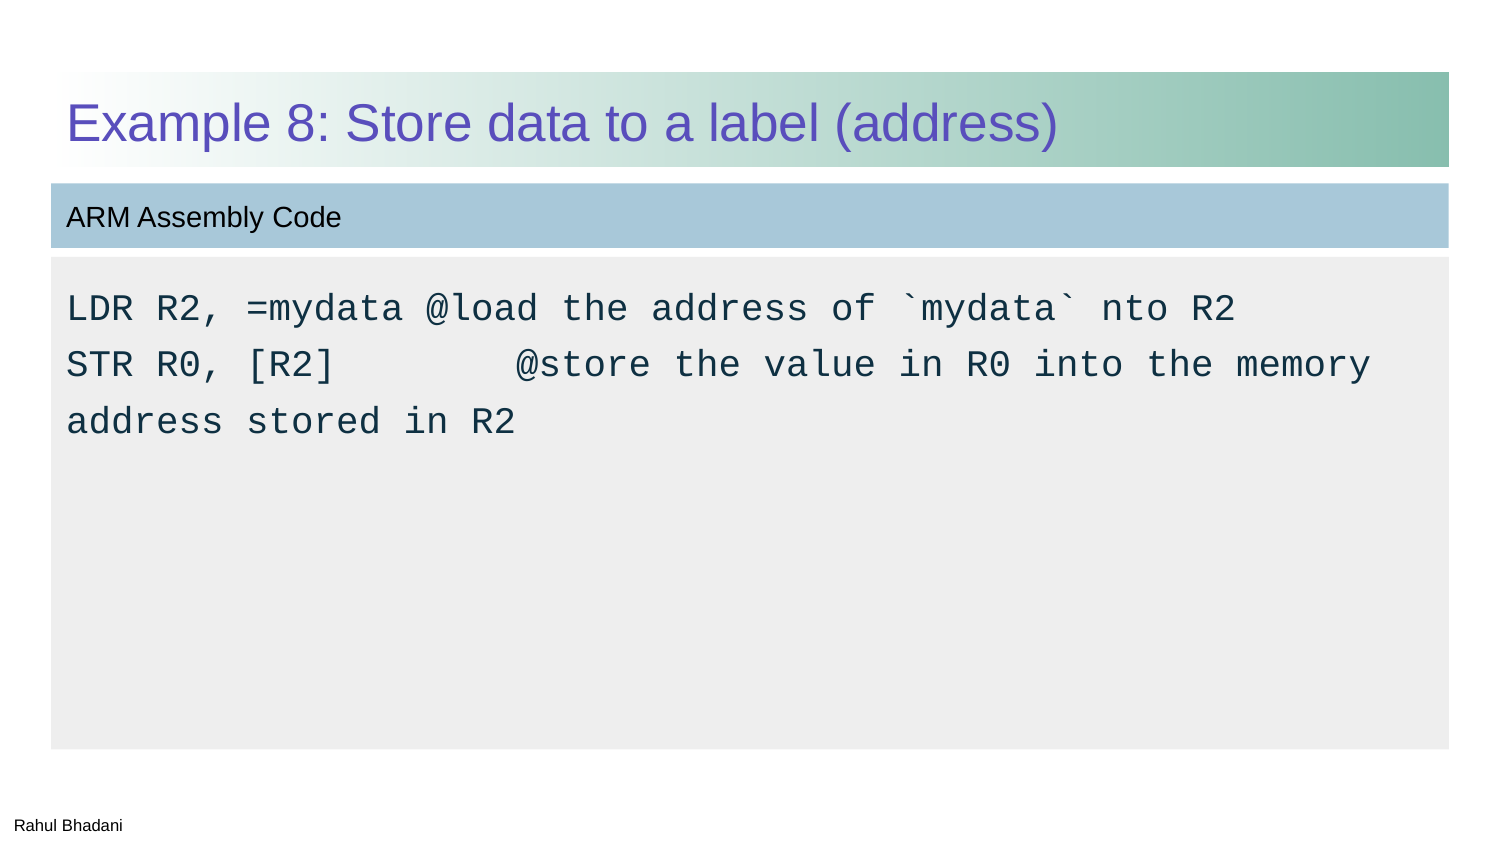

# Example 8: Store data to a label (address)
LDR R2, =mydata @load the address of `mydata` nto R2
STR R0, [R2] 		@store the value in R0 into the memory address stored in R2